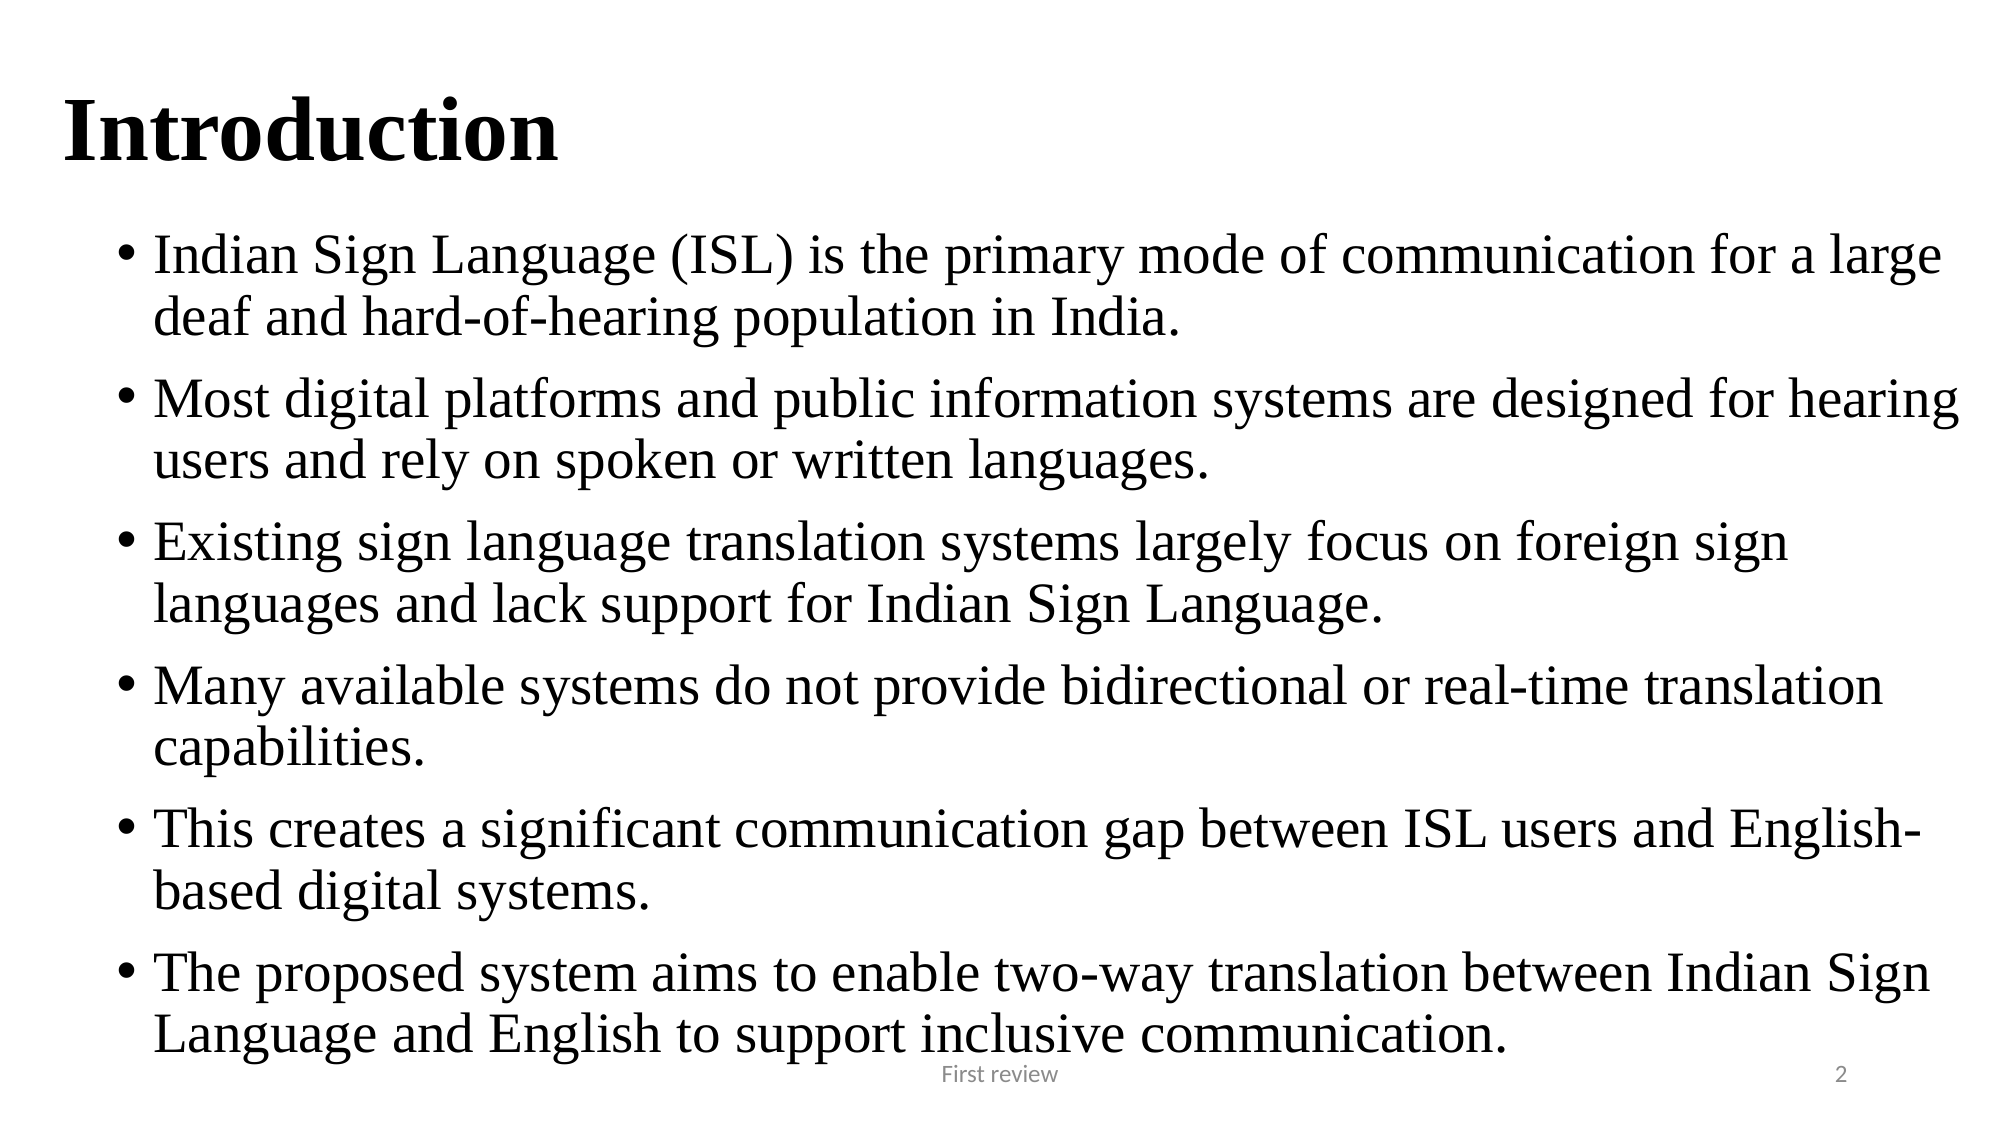

# Introduction
Indian Sign Language (ISL) is the primary mode of communication for a large deaf and hard-of-hearing population in India.
Most digital platforms and public information systems are designed for hearing users and rely on spoken or written languages.
Existing sign language translation systems largely focus on foreign sign languages and lack support for Indian Sign Language.
Many available systems do not provide bidirectional or real-time translation capabilities.
This creates a significant communication gap between ISL users and English-based digital systems.
The proposed system aims to enable two-way translation between Indian Sign Language and English to support inclusive communication.

First review
2